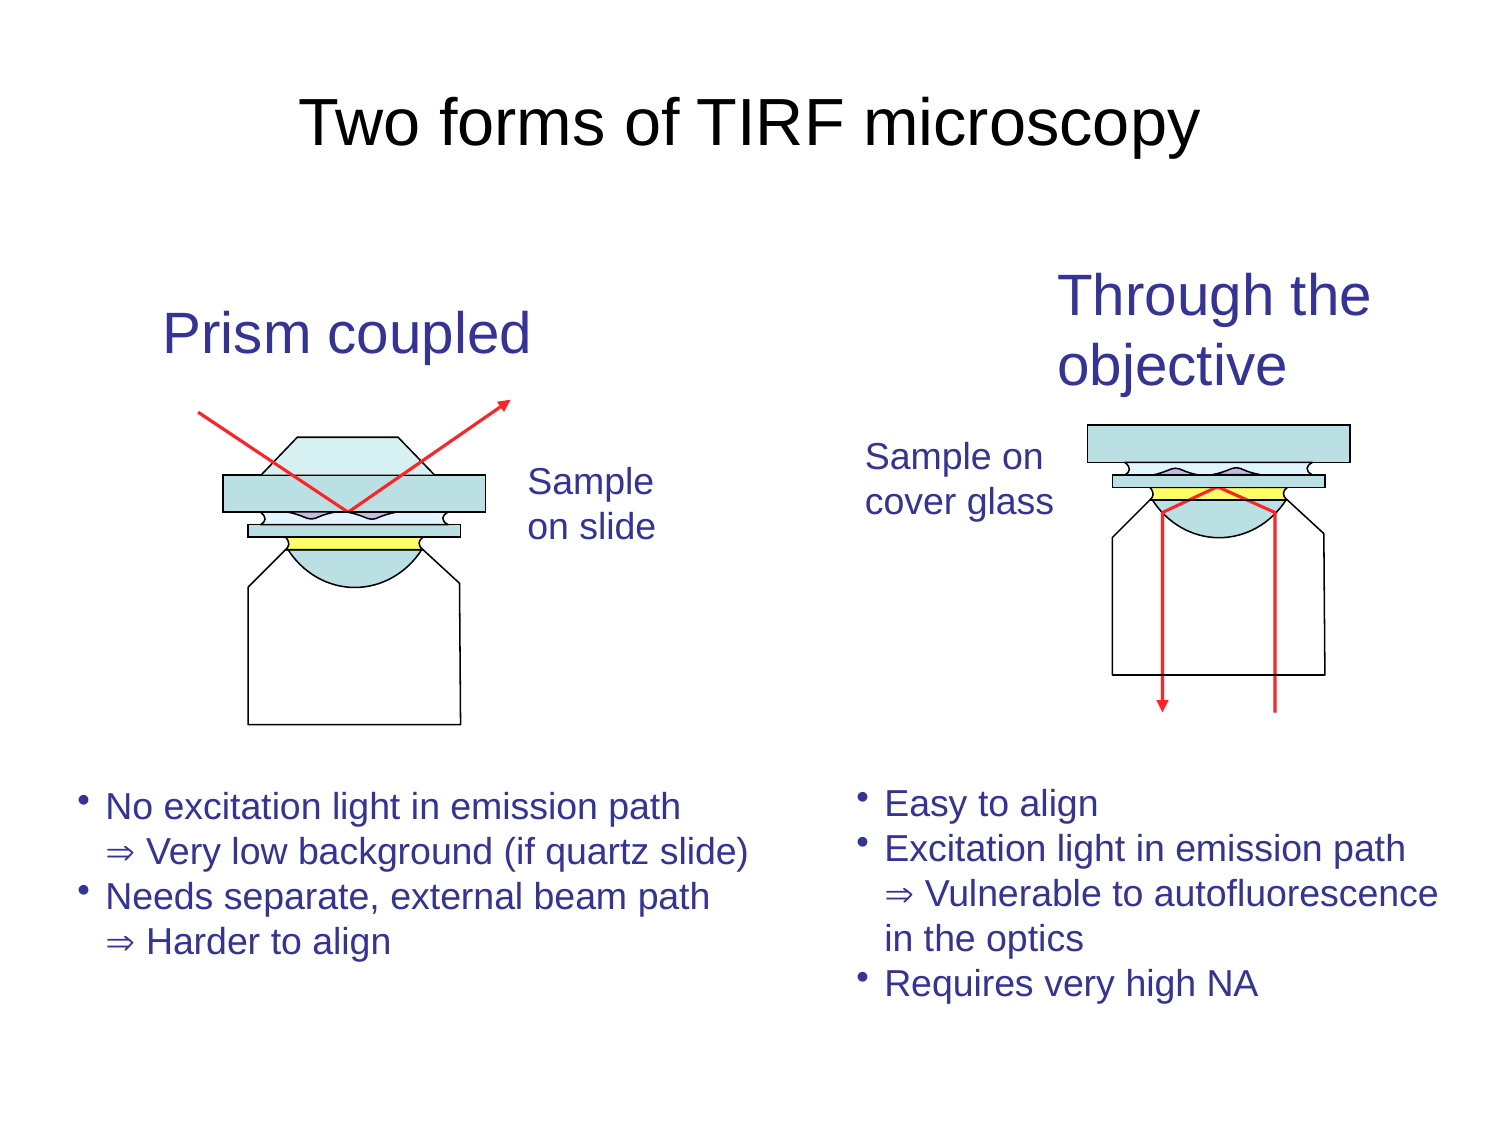

# Two forms of TIRF microscopy
Through the
objective
Prism coupled

Sample on
cover glass

Sample
on slide

Easy to align
Excitation light in emission path
	⇒ Vulnerable to autofluorescence
	in the optics
Requires very high NA
No excitation light in emission path
	⇒ Very low background (if quartz slide)
Needs separate, external beam path
	⇒ Harder to align